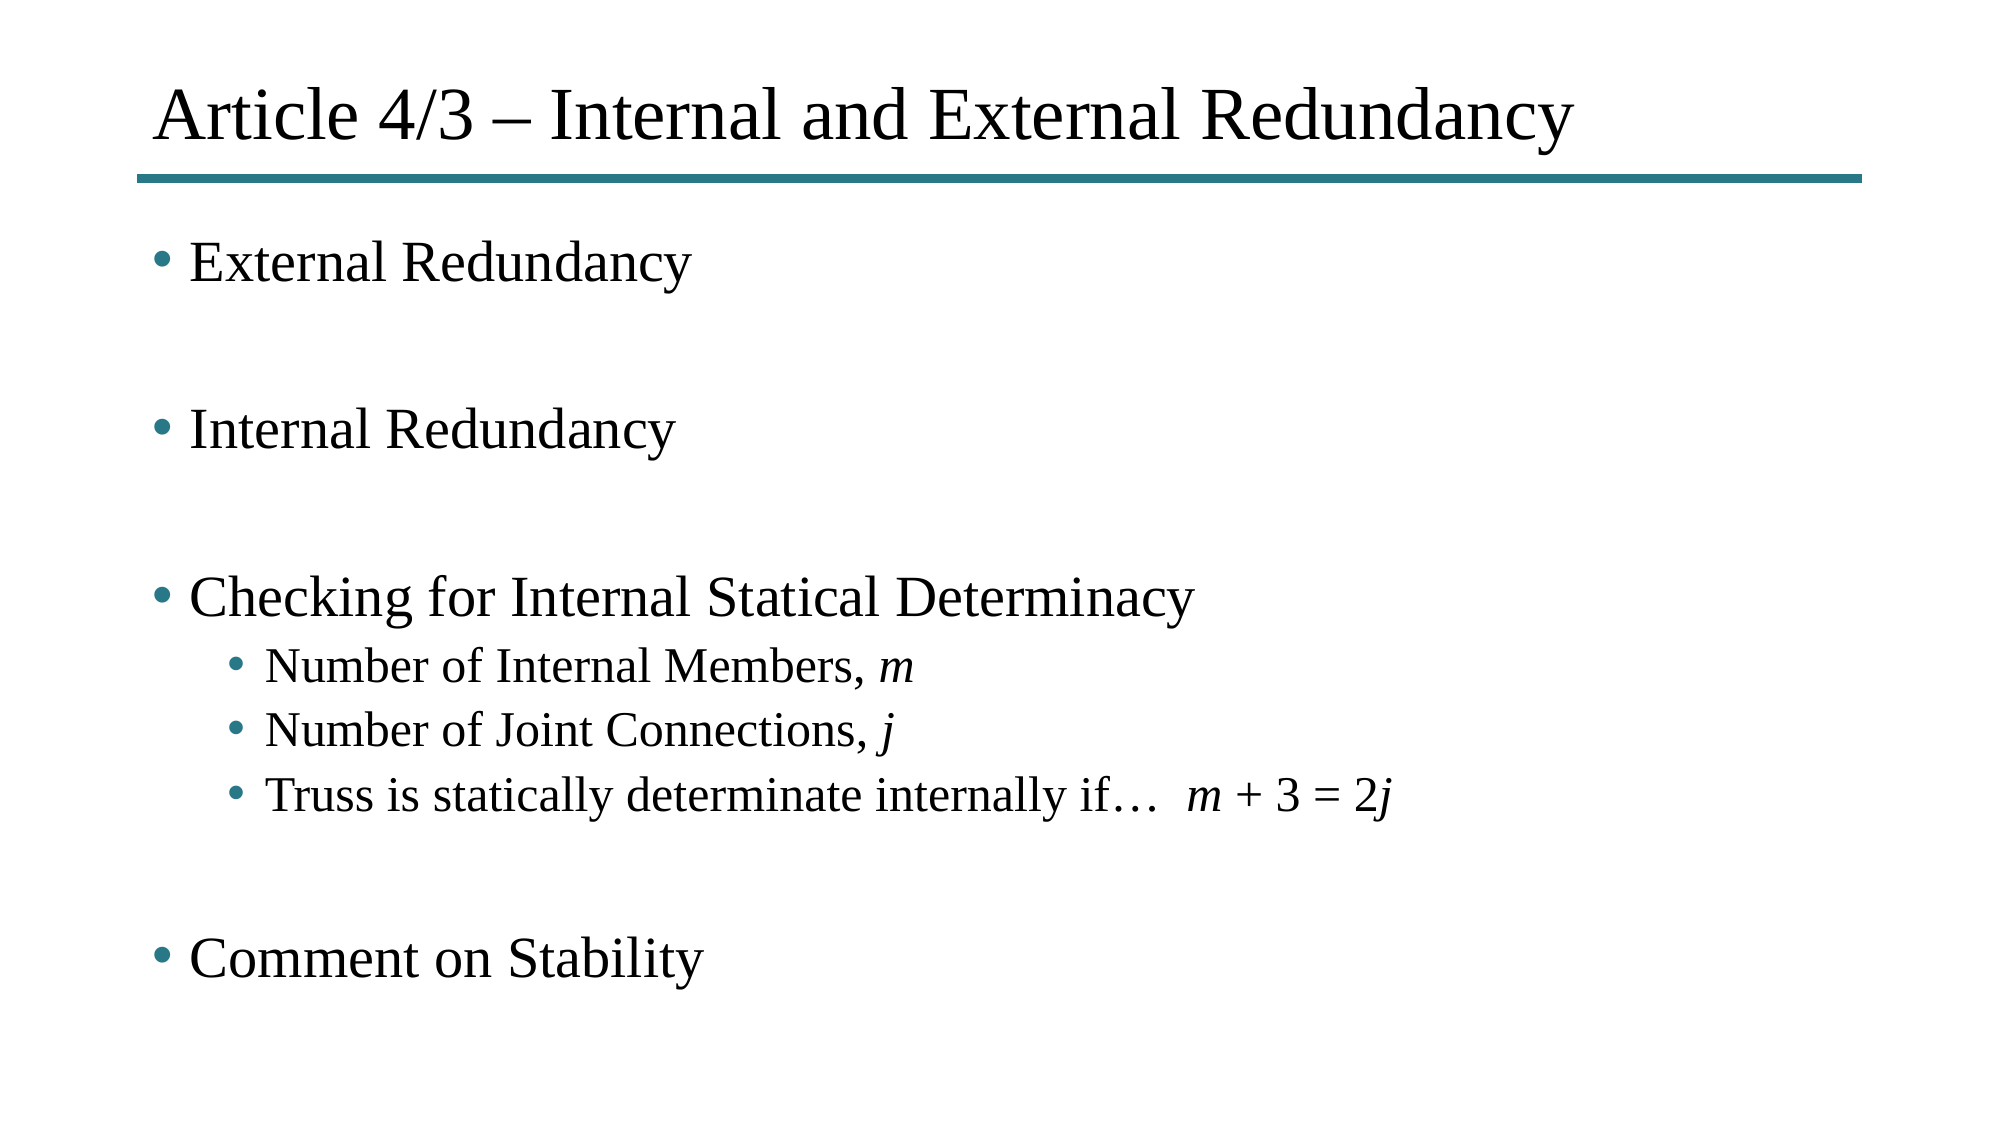

# Article 4/3 – Internal and External Redundancy
External Redundancy

Internal Redundancy

Checking for Internal Statical Determinacy
Number of Internal Members, m
Number of Joint Connections, j
Truss is statically determinate internally if…  m + 3 = 2j

Comment on Stability